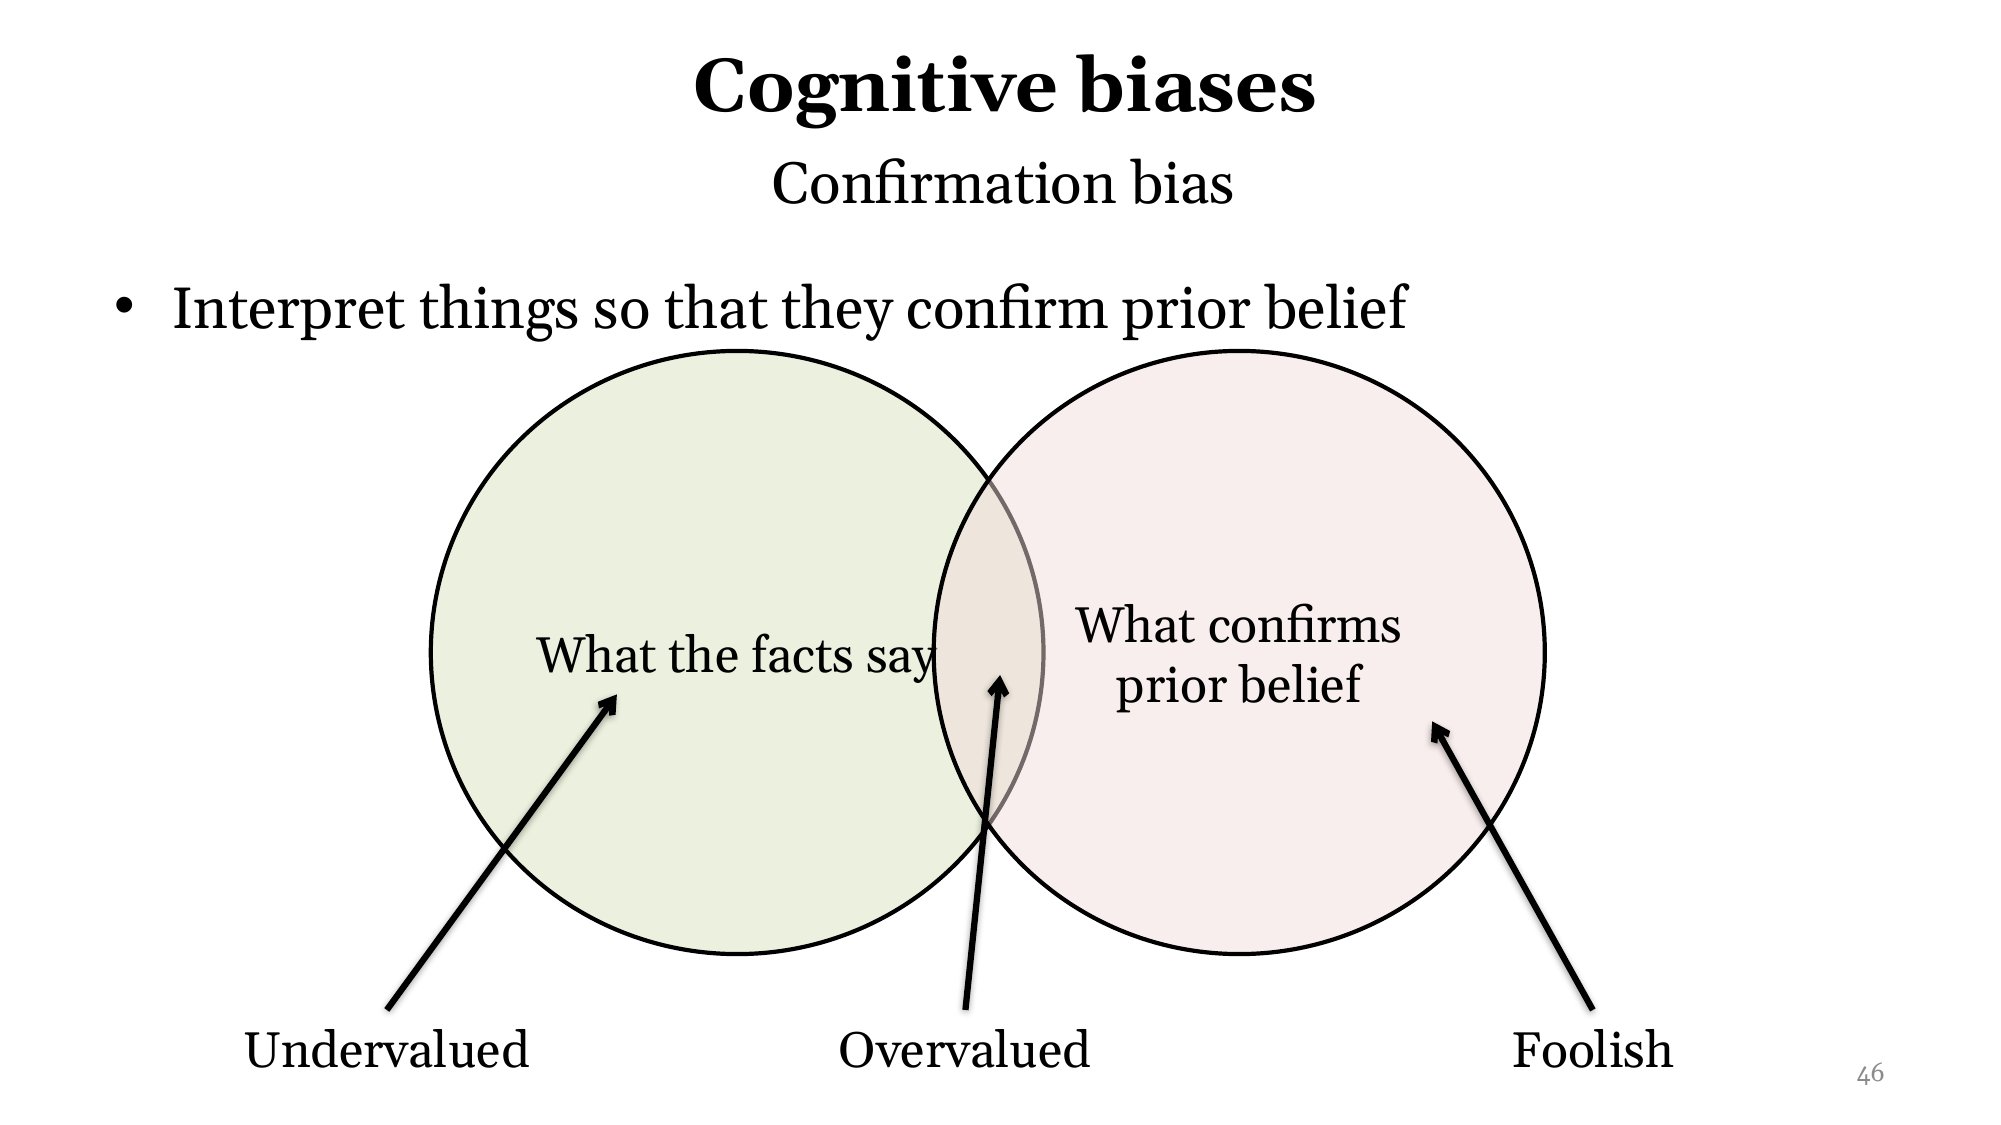

Cognitive biases
Confirmation bias
Interpret things so that they confirm prior belief

What the facts say
What confirms
prior belief

Undervalued
Overvalued
Foolish
46